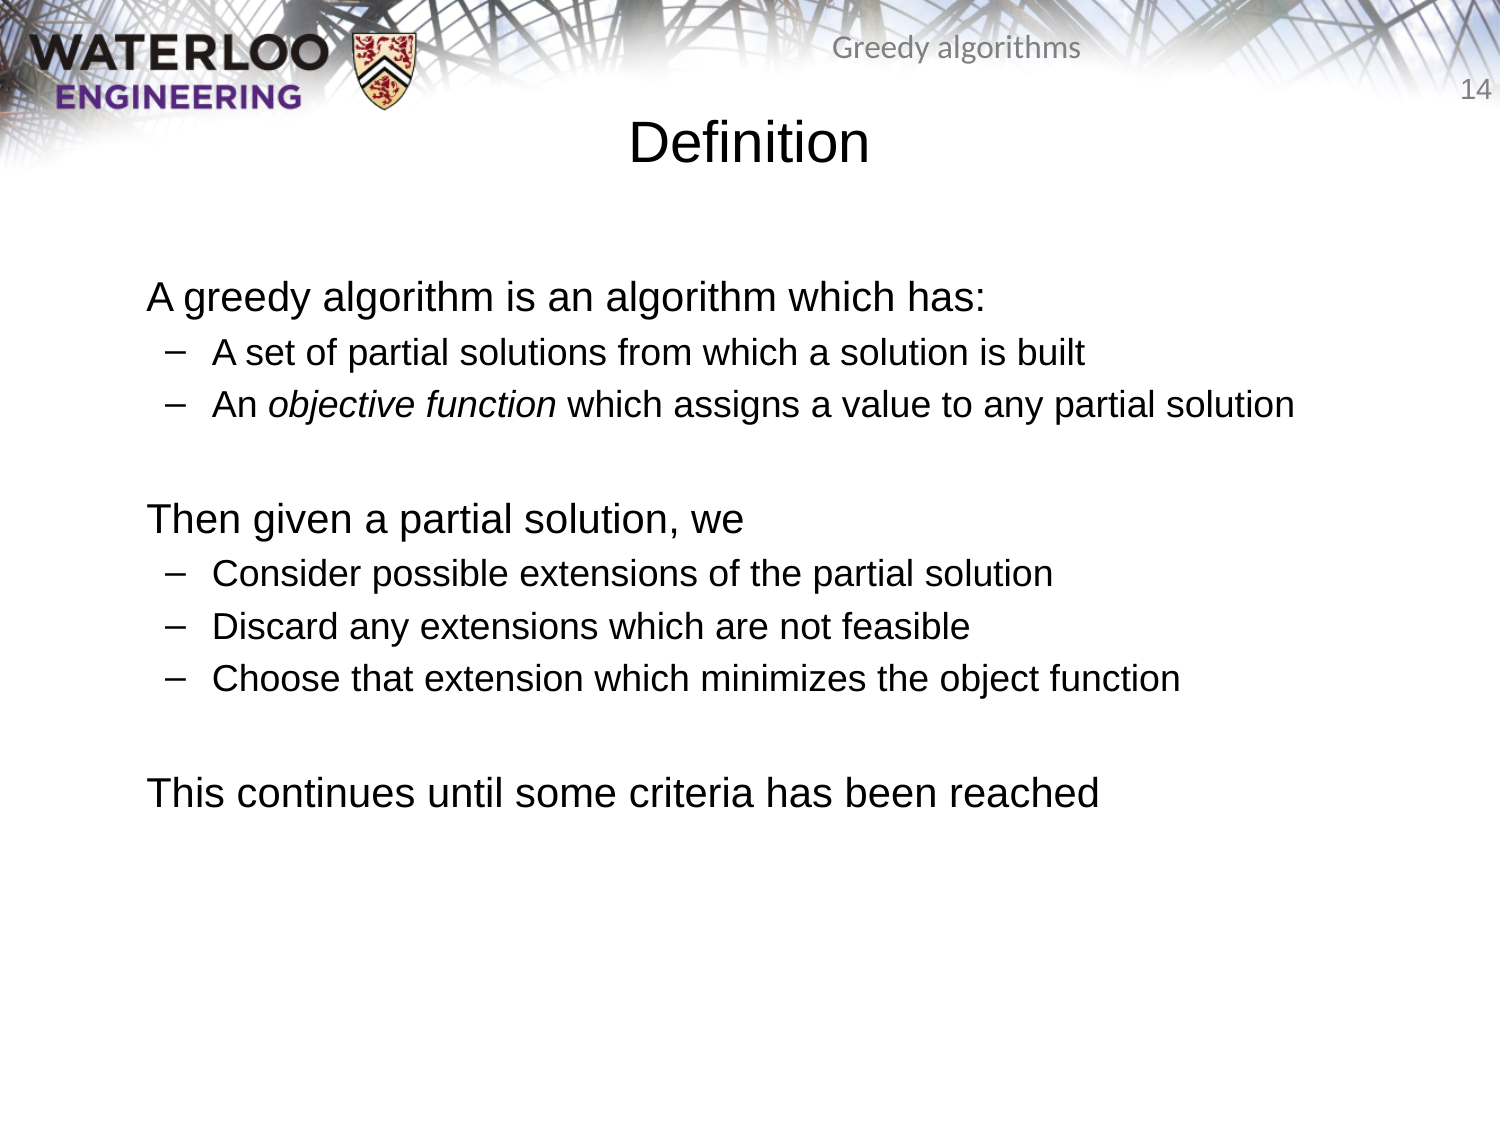

Definition
	A greedy algorithm is an algorithm which has:
A set of partial solutions from which a solution is built
An objective function which assigns a value to any partial solution

	Then given a partial solution, we
Consider possible extensions of the partial solution
Discard any extensions which are not feasible
Choose that extension which minimizes the object function

	This continues until some criteria has been reached